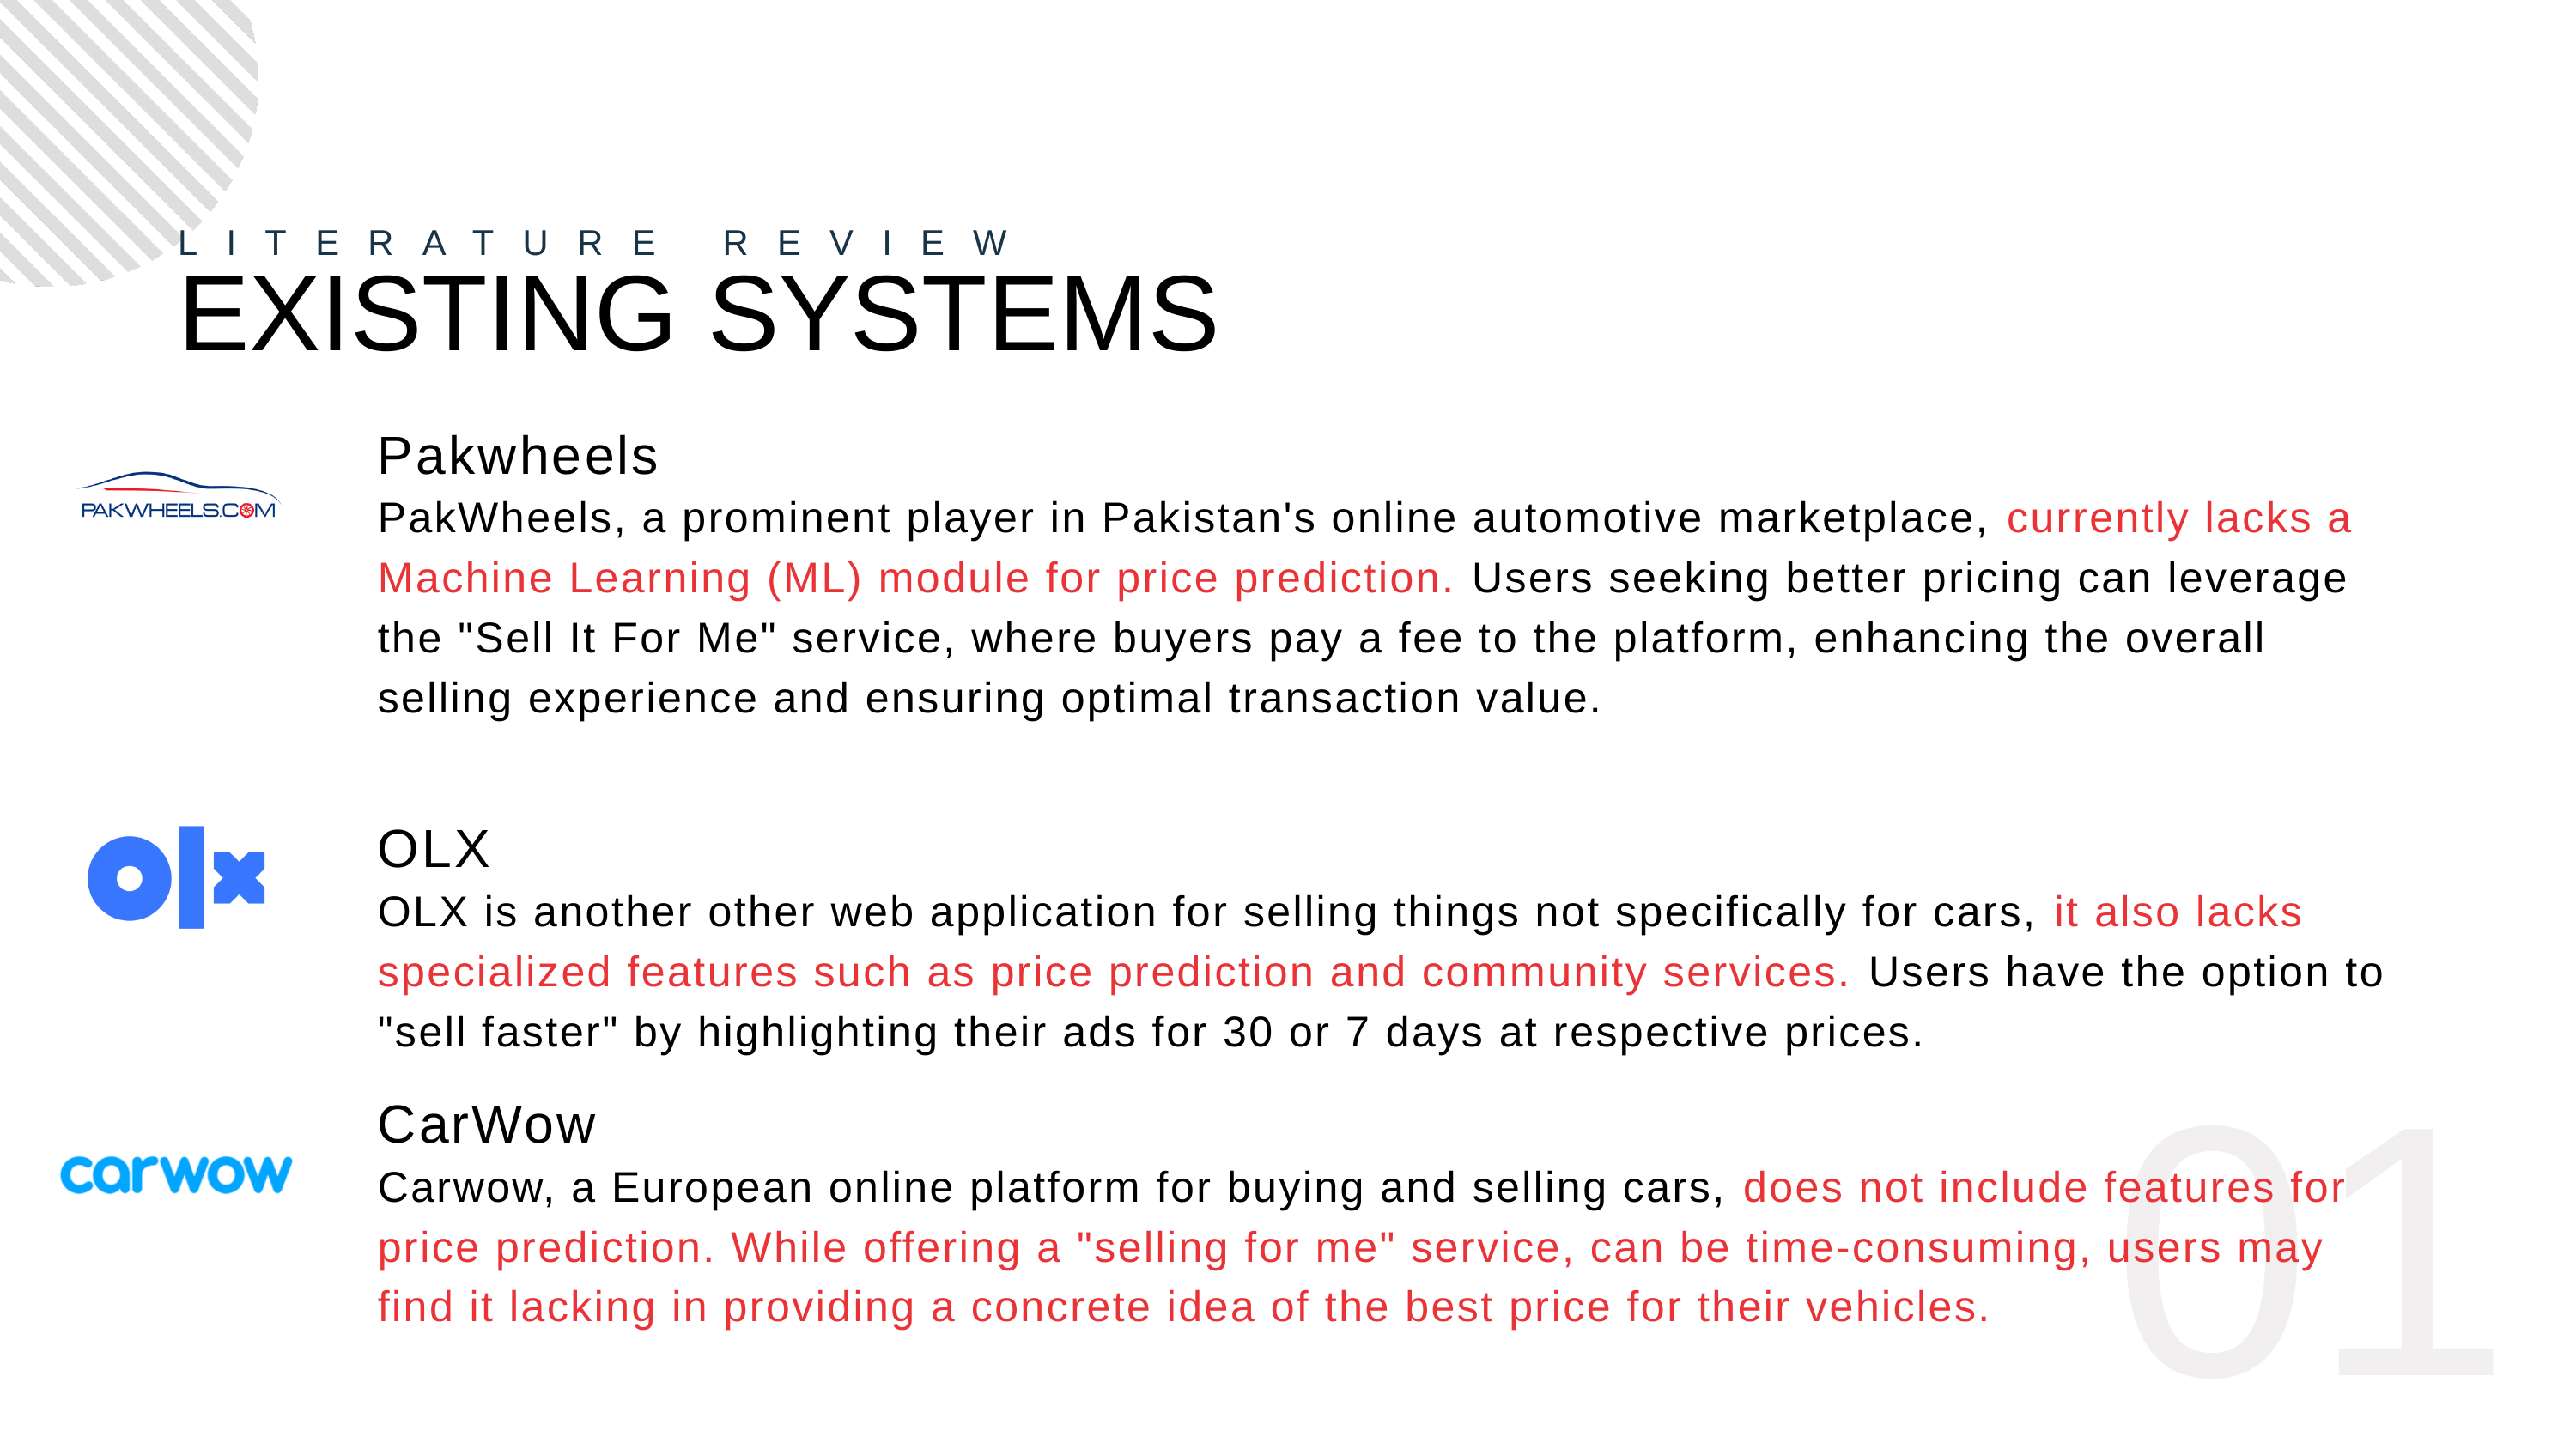

LITERATURE REVIEW
EXISTING SYSTEMS
Pakwheels
PakWheels, a prominent player in Pakistan's online automotive marketplace, currently lacks a Machine Learning (ML) module for price prediction. Users seeking better pricing can leverage the "Sell It For Me" service, where buyers pay a fee to the platform, enhancing the overall selling experience and ensuring optimal transaction value.

OLX
OLX is another other web application for selling things not specifically for cars, it also lacks specialized features such as price prediction and community services. Users have the option to "sell faster" by highlighting their ads for 30 or 7 days at respective prices.

01
CarWow
Carwow, a European online platform for buying and selling cars, does not include features for price prediction. While offering a "selling for me" service, can be time-consuming, users may find it lacking in providing a concrete idea of the best price for their vehicles.